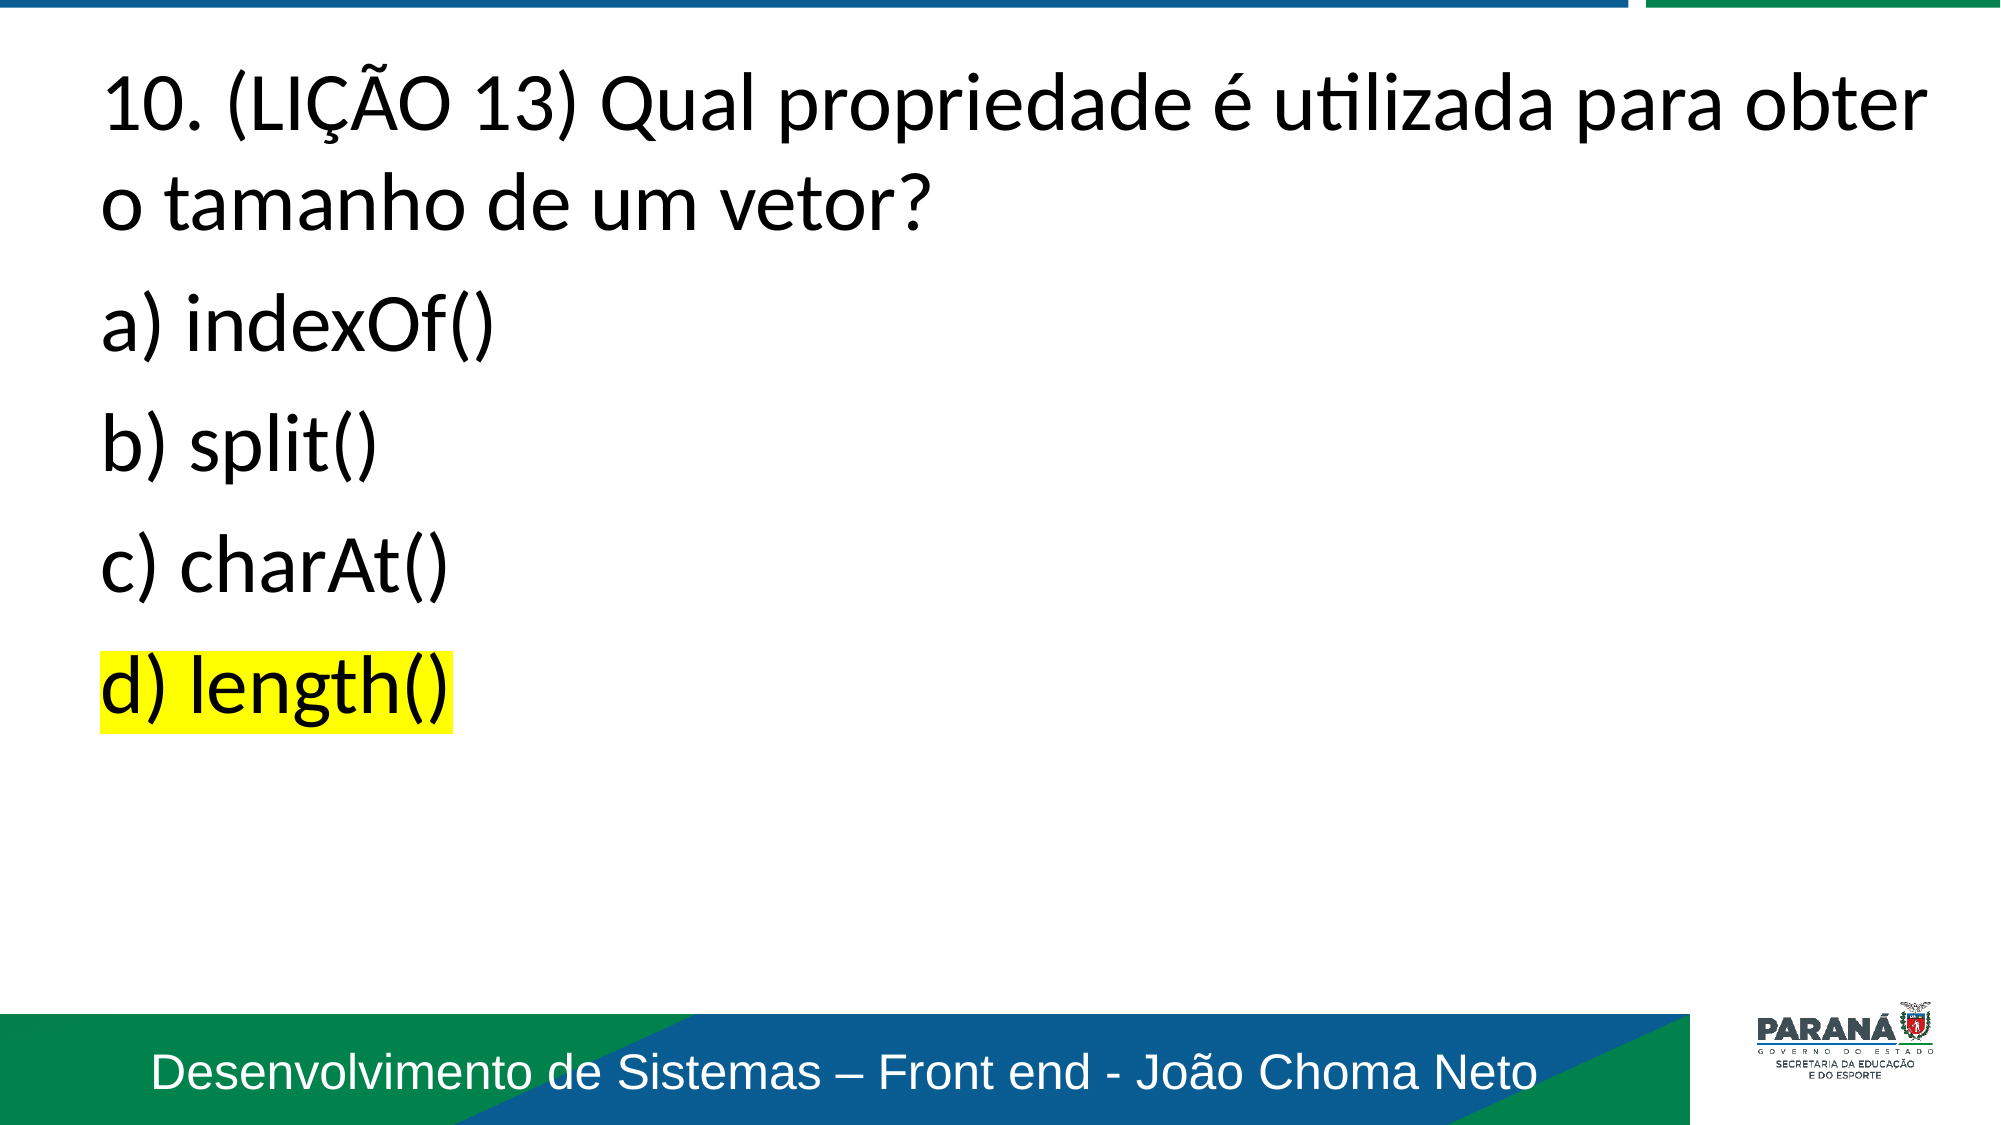

10. (LIÇÃO 13) Qual propriedade é utilizada para obter o tamanho de um vetor?
a) indexOf()
b) split()
c) charAt()
d) length()